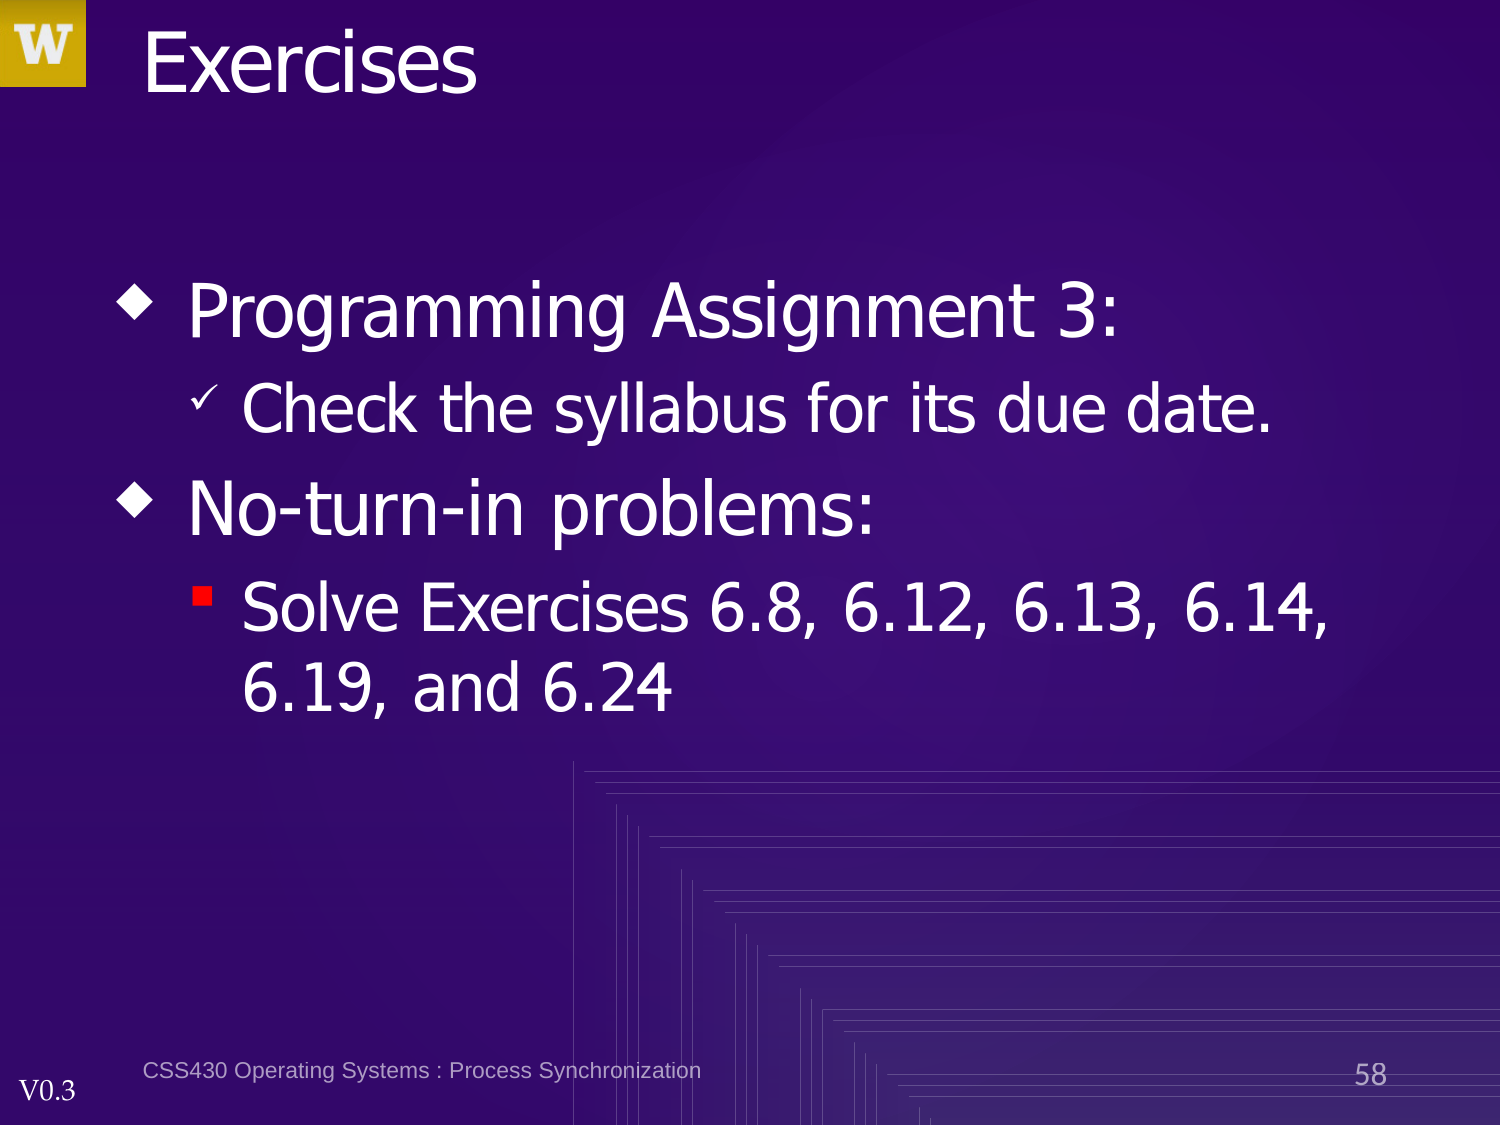

# Exercises
Programming Assignment 3:
Check the syllabus for its due date.
No-turn-in problems:
Solve Exercises 6.8, 6.12, 6.13, 6.14, 6.19, and 6.24

CSS430 Operating Systems : Process Synchronization
58